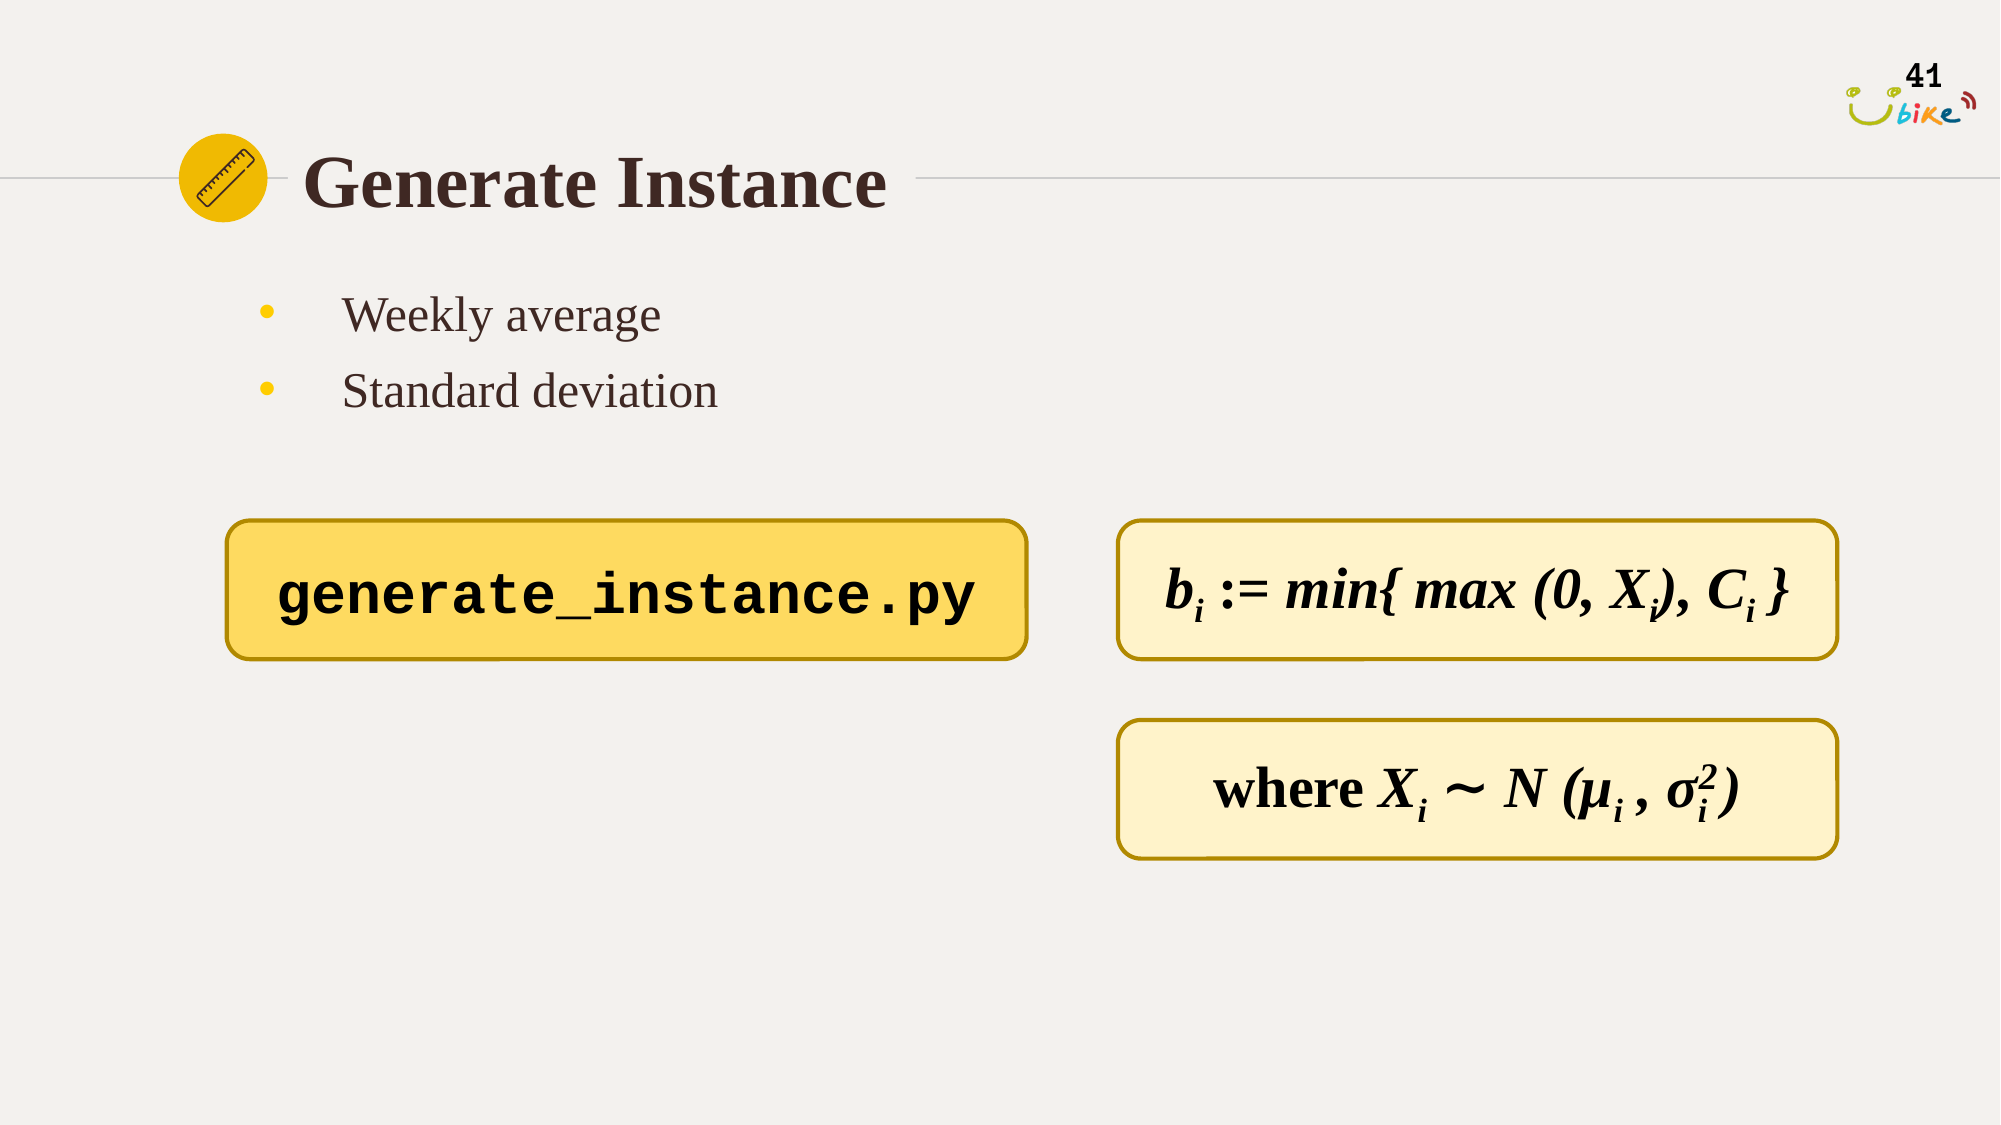

41
# Generate Instance

Weekly average
Standard deviation
generate_instance.py
bi := min{ max (0, Xi), Ci }
where Xi ∼ N (μi , σi )
2